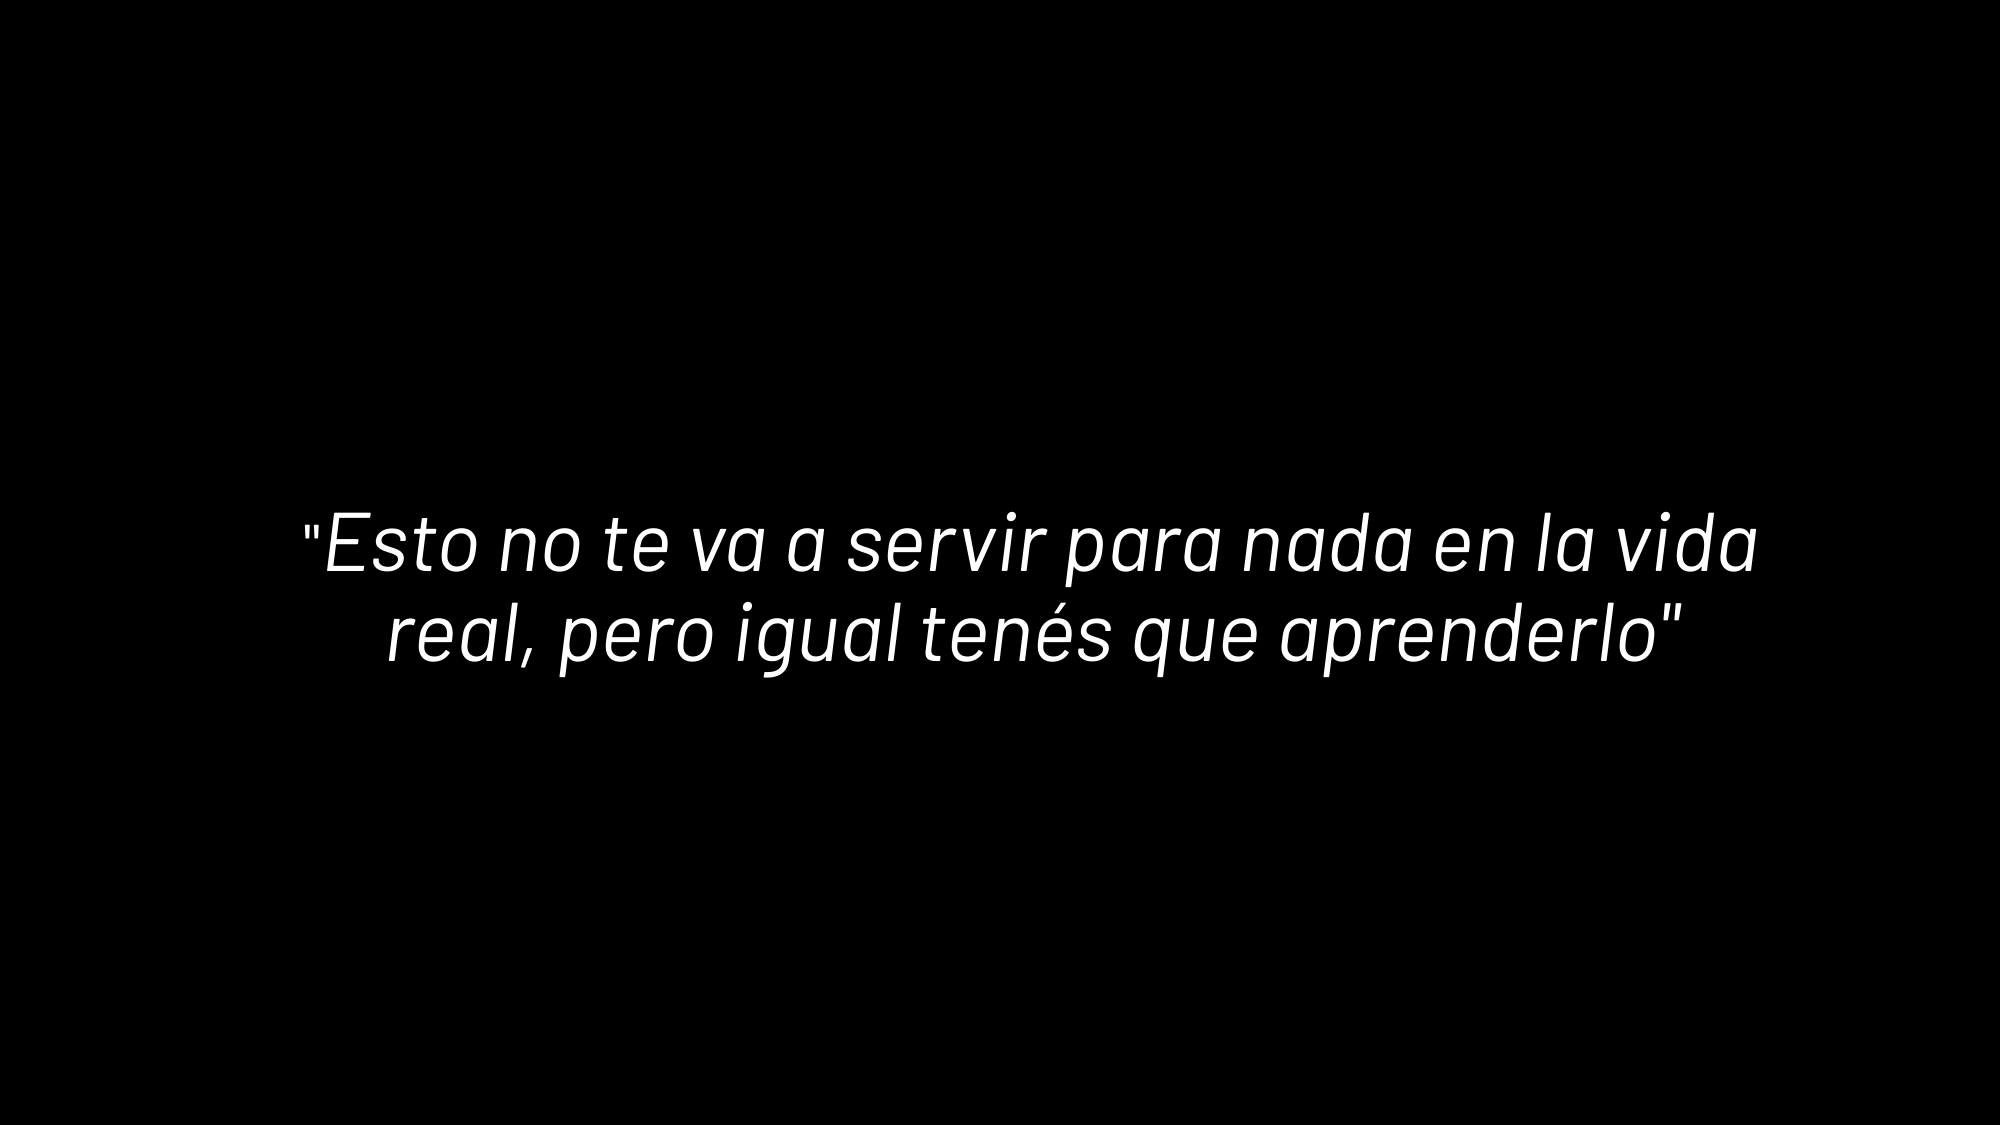

# "Esto no te va a servir para nada en la vida real, pero igual tenés que aprenderlo"